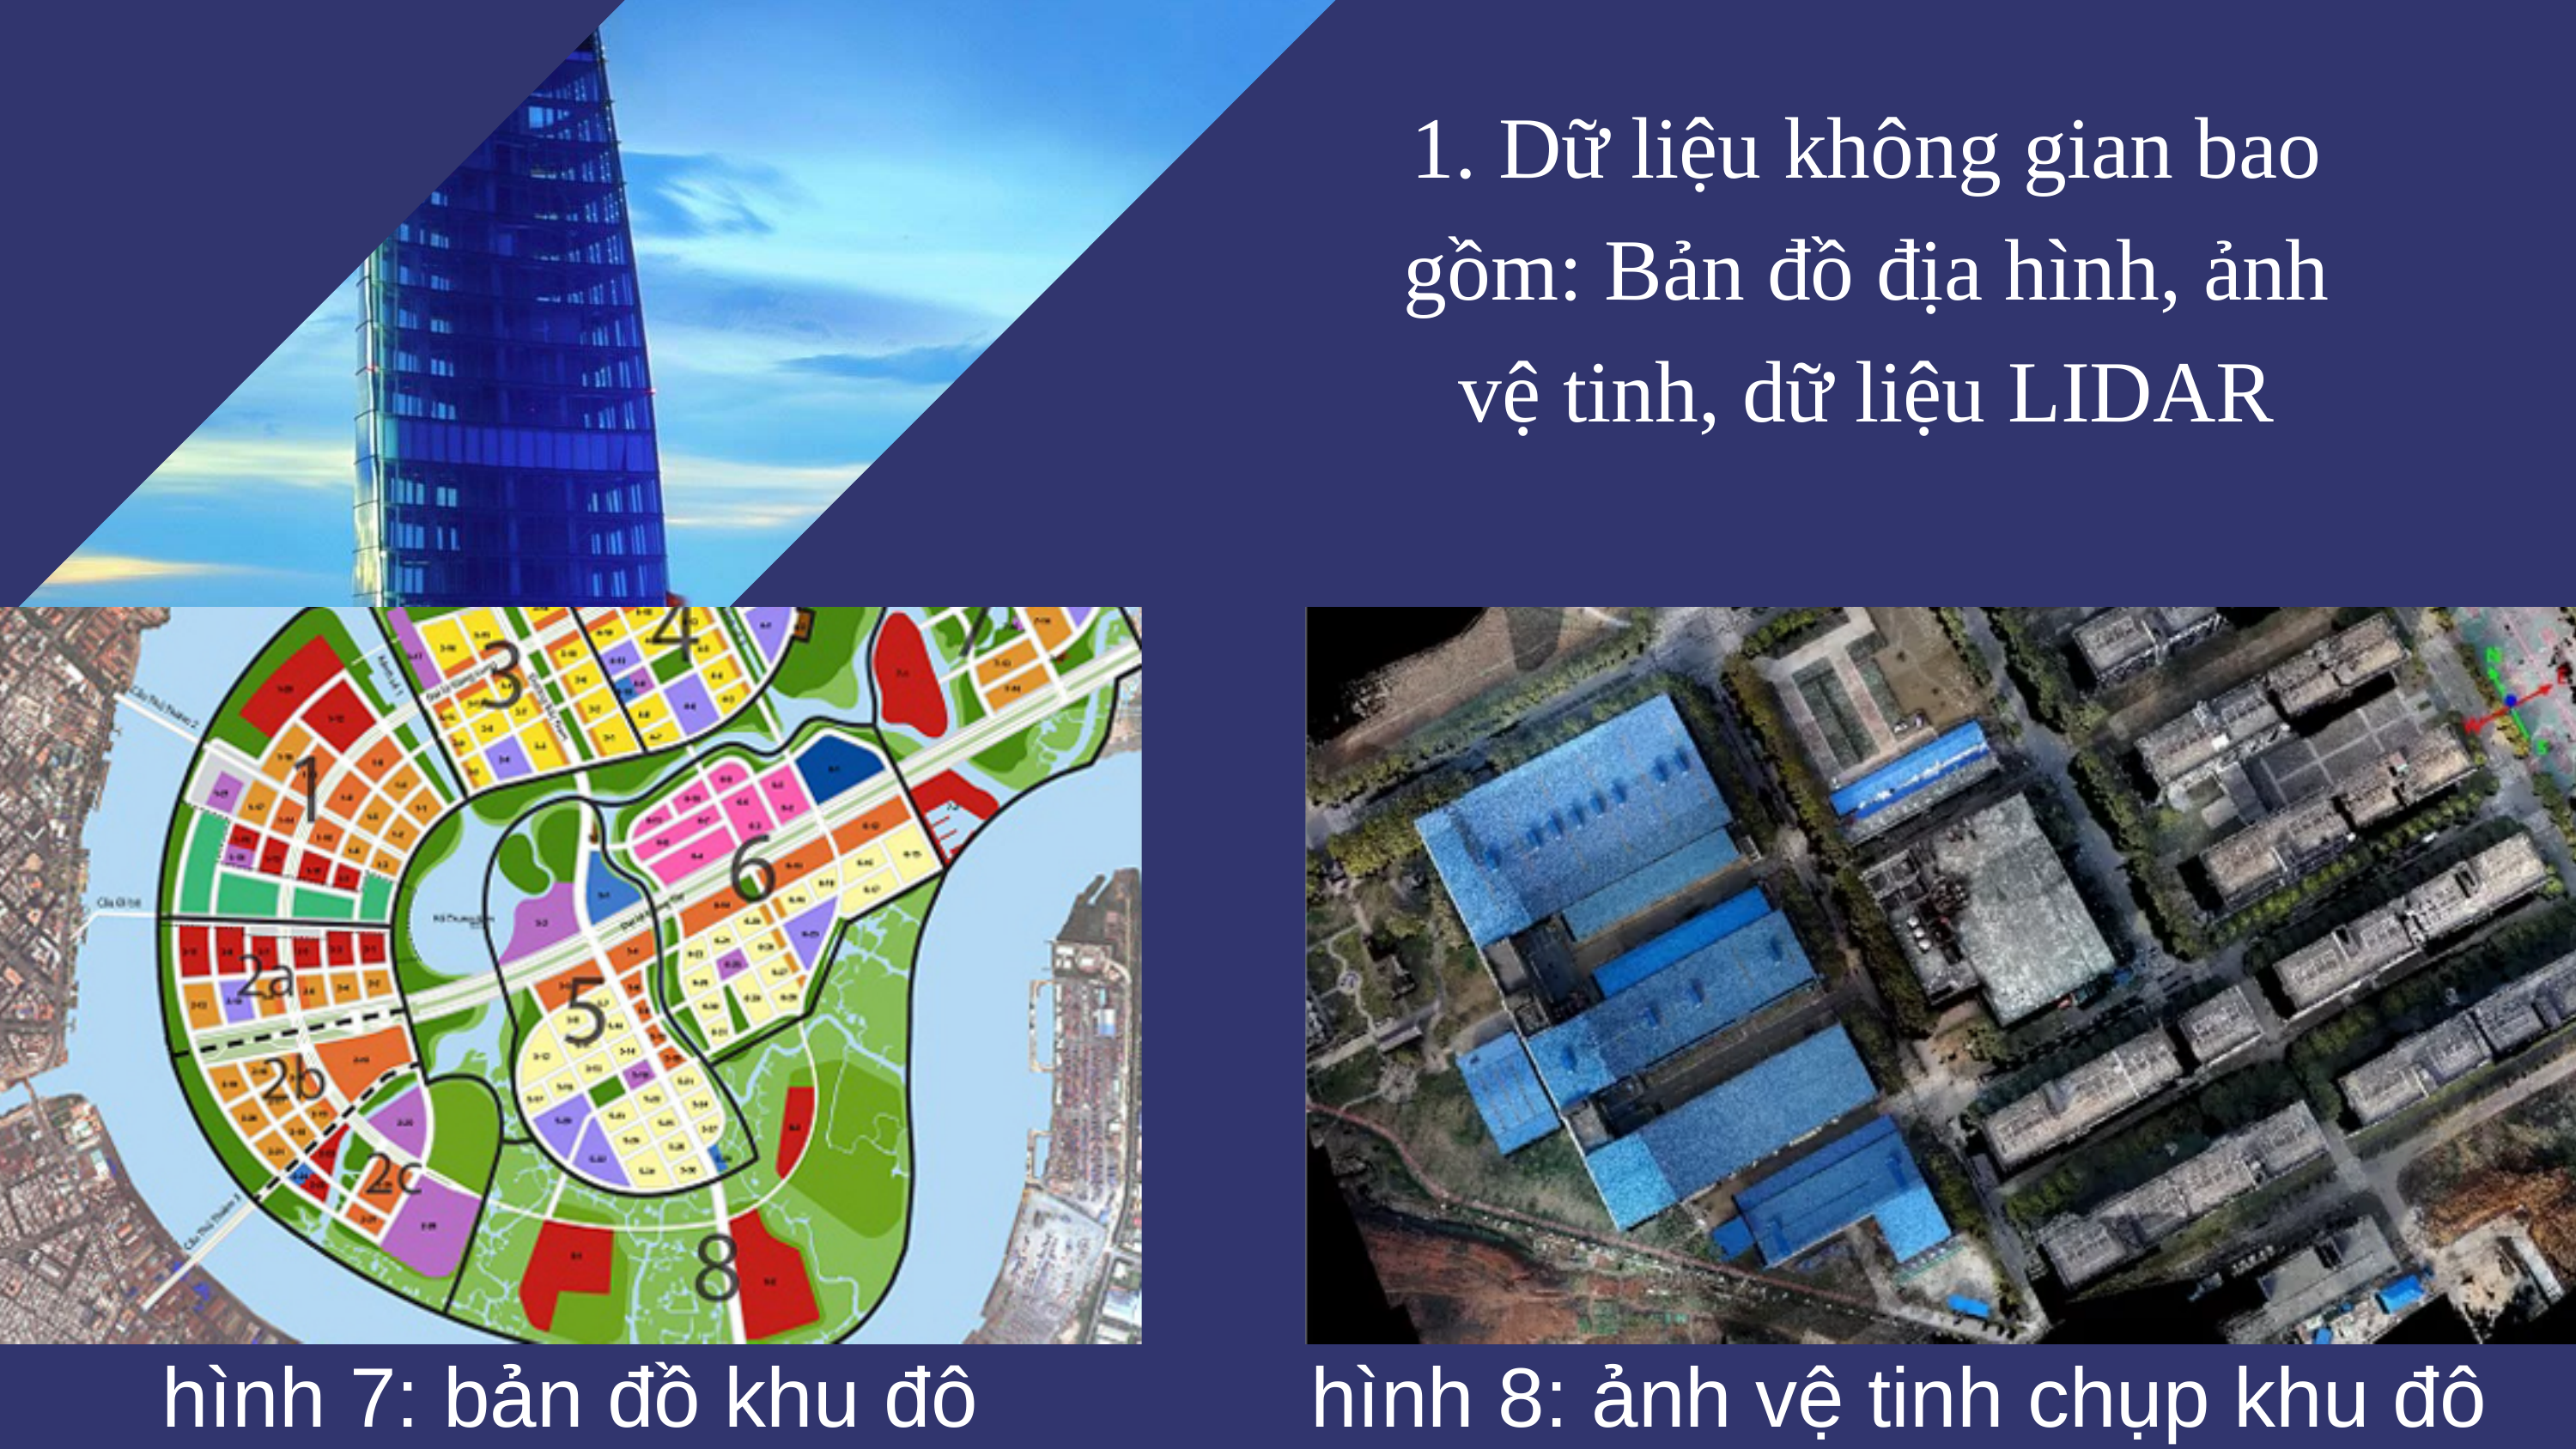

1. Dữ liệu không gian bao gồm: Bản đồ địa hình, ảnh vệ tinh, dữ liệu LIDAR

hình 7: bản đồ khu đô thị
hình 8: ảnh vệ tinh chụp khu đô thị